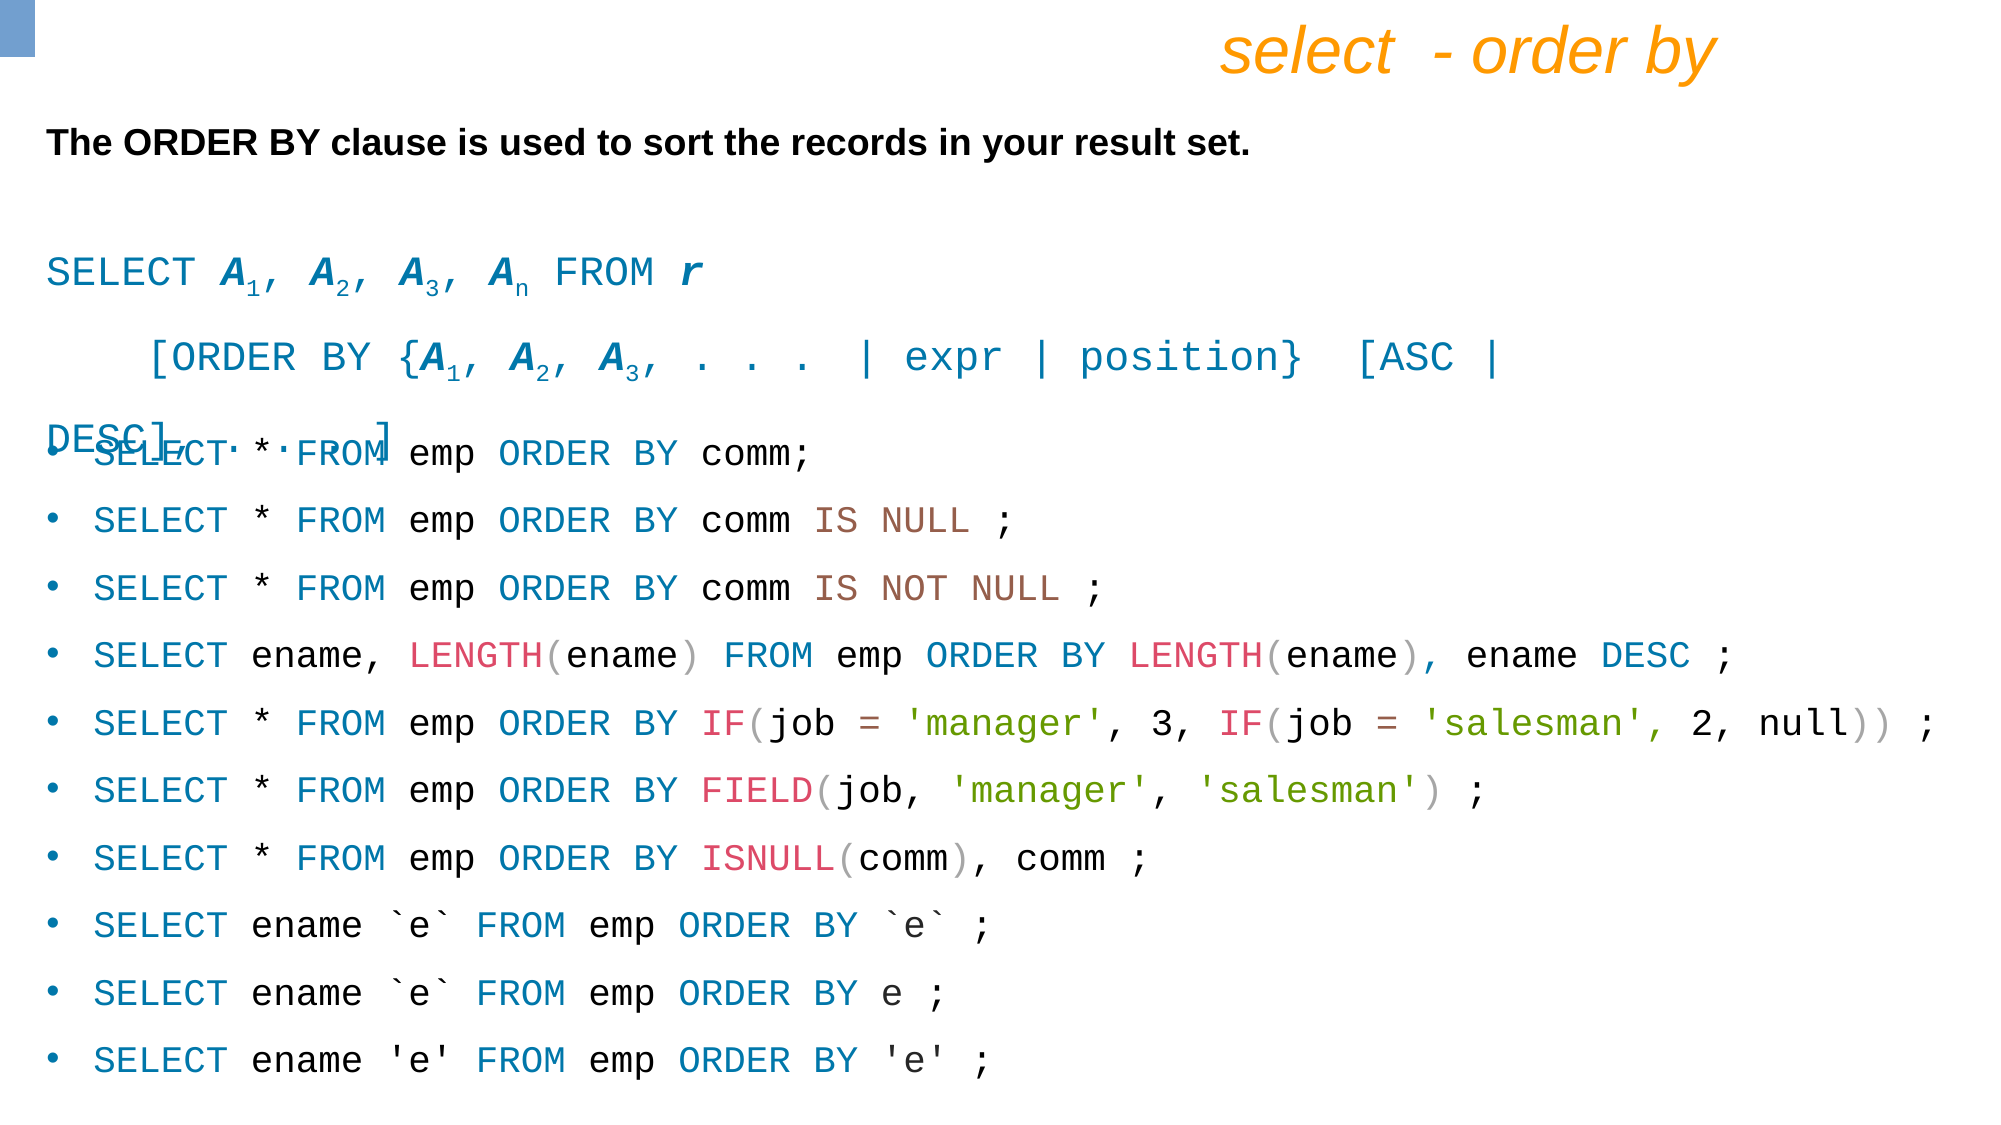

select  - order by
The ORDER BY clause is used to sort the records in your result set.
SELECT A1, A2, A3, An FROM r
    [ORDER BY {A1, A2, A3, . . .  | expr | position}  [ASC | DESC], . . . ]
SELECT * FROM emp ORDER BY comm;
SELECT * FROM emp ORDER BY comm IS NULL ;
SELECT * FROM emp ORDER BY comm IS NOT NULL ;
SELECT ename, LENGTH(ename) FROM emp ORDER BY LENGTH(ename), ename DESC ;
SELECT * FROM emp ORDER BY IF(job = 'manager', 3, IF(job = 'salesman', 2, null)) ;
SELECT * FROM emp ORDER BY FIELD(job, 'manager', 'salesman') ;
SELECT * FROM emp ORDER BY ISNULL(comm), comm ;
SELECT ename `e` FROM emp ORDER BY `e` ;
SELECT ename `e` FROM emp ORDER BY e ;
SELECT ename 'e' FROM emp ORDER BY 'e' ;